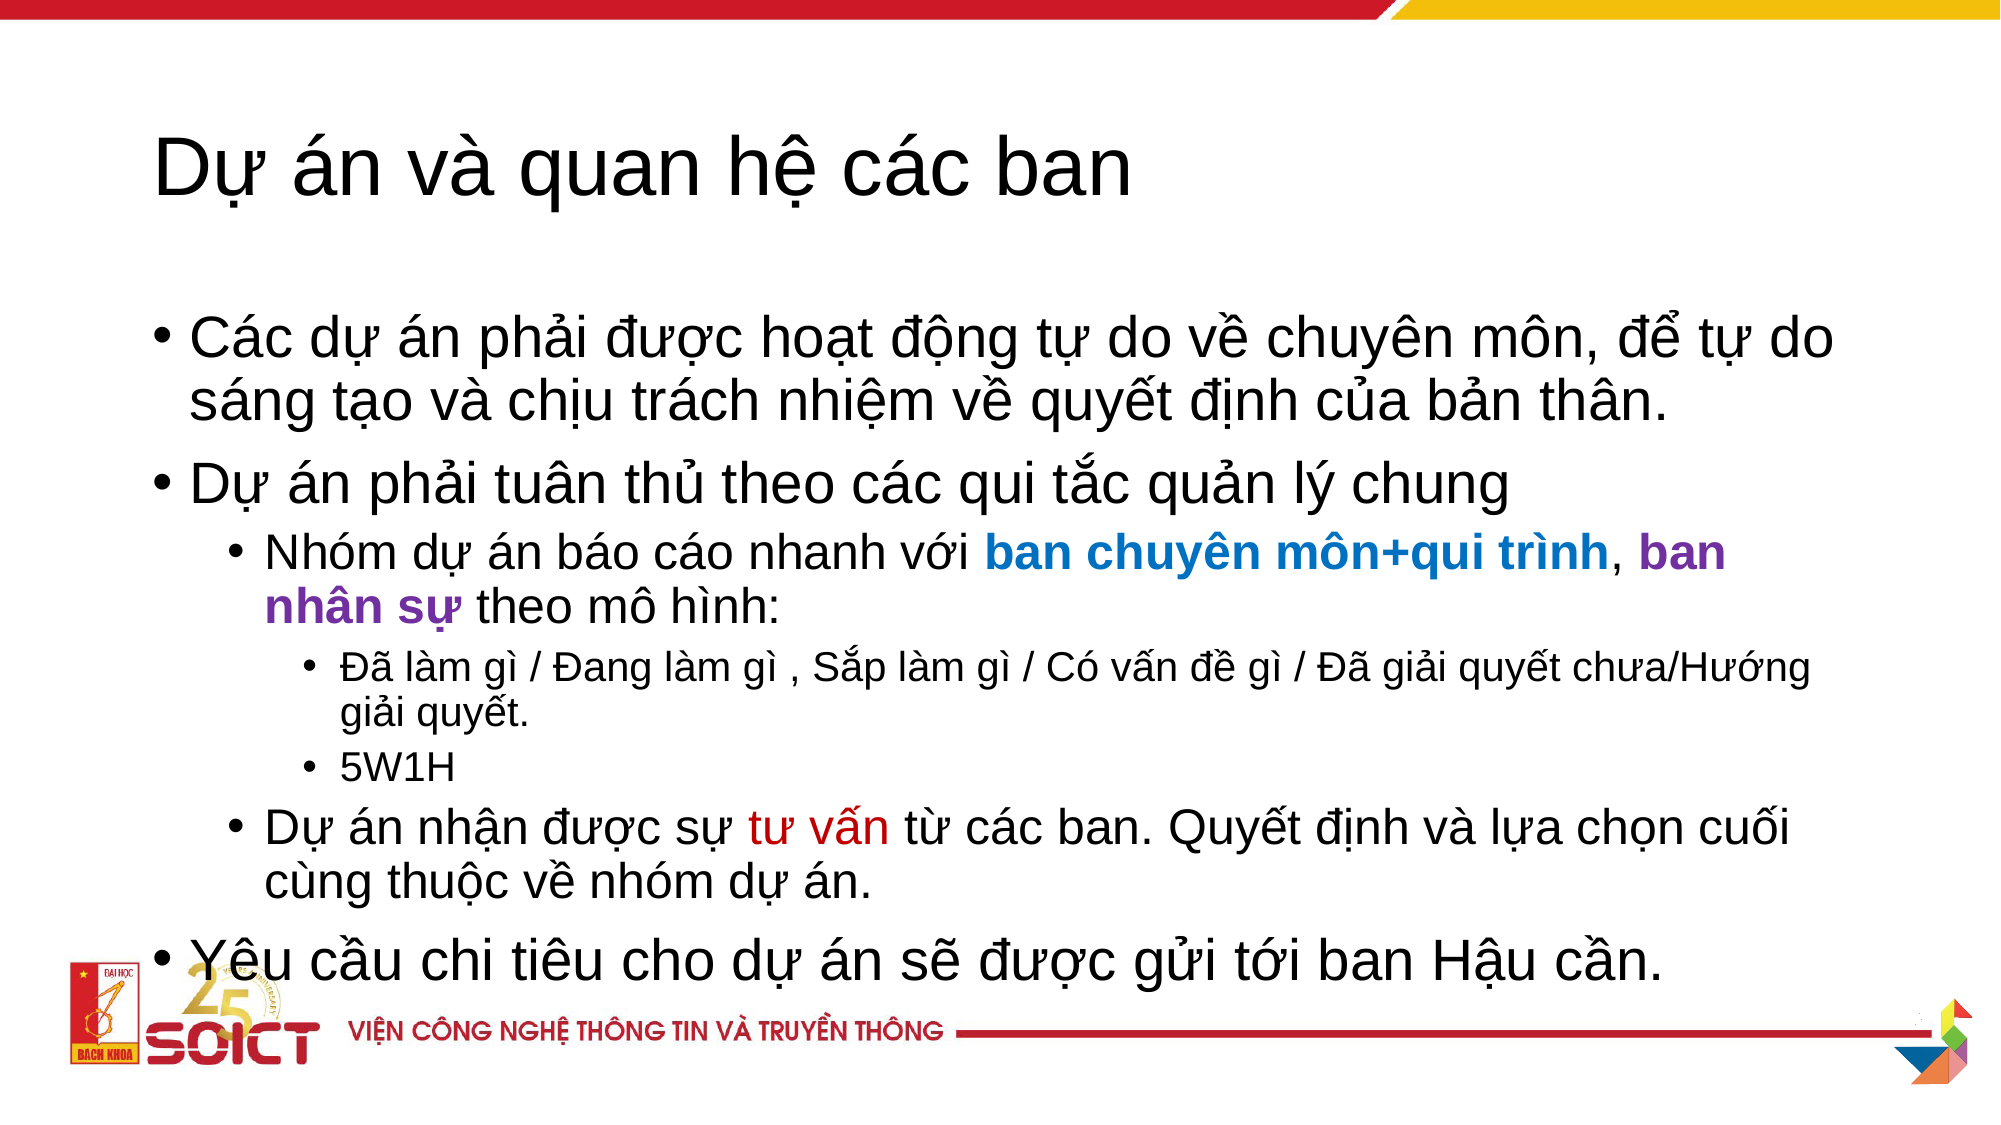

# Dự án và quan hệ các ban
Các dự án phải được hoạt động tự do về chuyên môn, để tự do sáng tạo và chịu trách nhiệm về quyết định của bản thân.
Dự án phải tuân thủ theo các qui tắc quản lý chung
Nhóm dự án báo cáo nhanh với ban chuyên môn+qui trình, ban nhân sự theo mô hình:
Đã làm gì / Đang làm gì , Sắp làm gì / Có vấn đề gì / Đã giải quyết chưa/Hướng giải quyết.
5W1H
Dự án nhận được sự tư vấn từ các ban. Quyết định và lựa chọn cuối cùng thuộc về nhóm dự án.
Yêu cầu chi tiêu cho dự án sẽ được gửi tới ban Hậu cần.